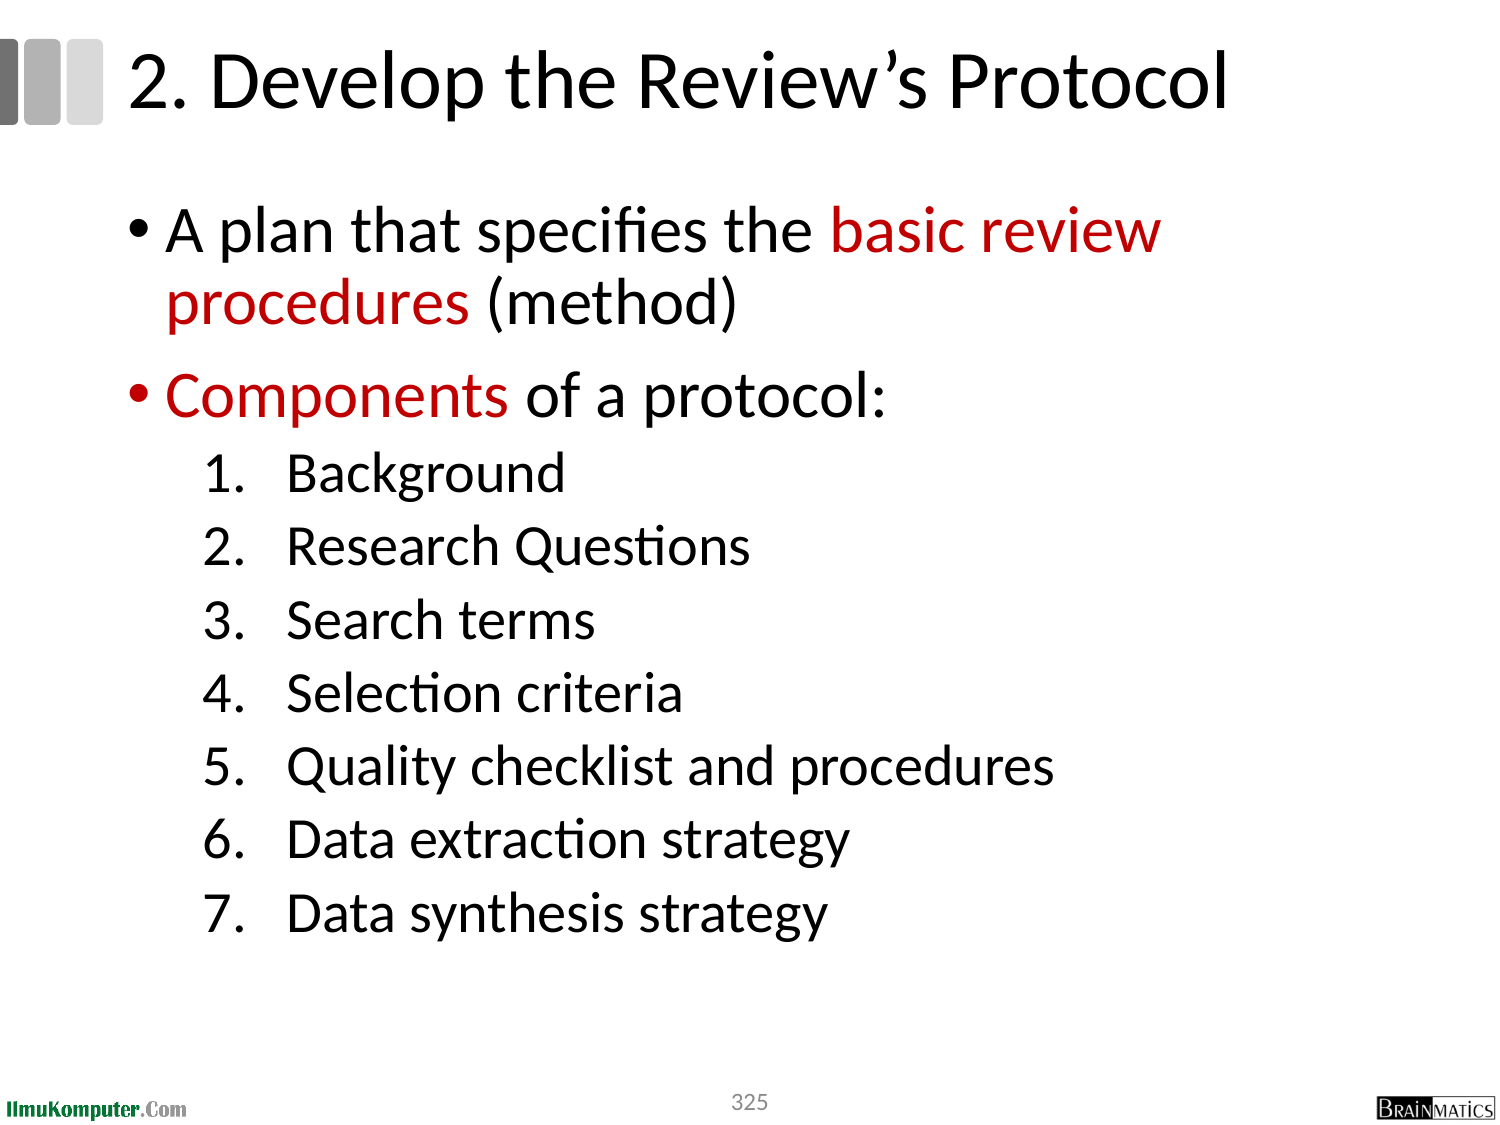

# 2. Develop the Review’s Protocol
A plan that specifies the basic review procedures (method)
Components of a protocol:
Background
Research Questions
Search terms
Selection criteria
Quality checklist and procedures
Data extraction strategy
Data synthesis strategy

325